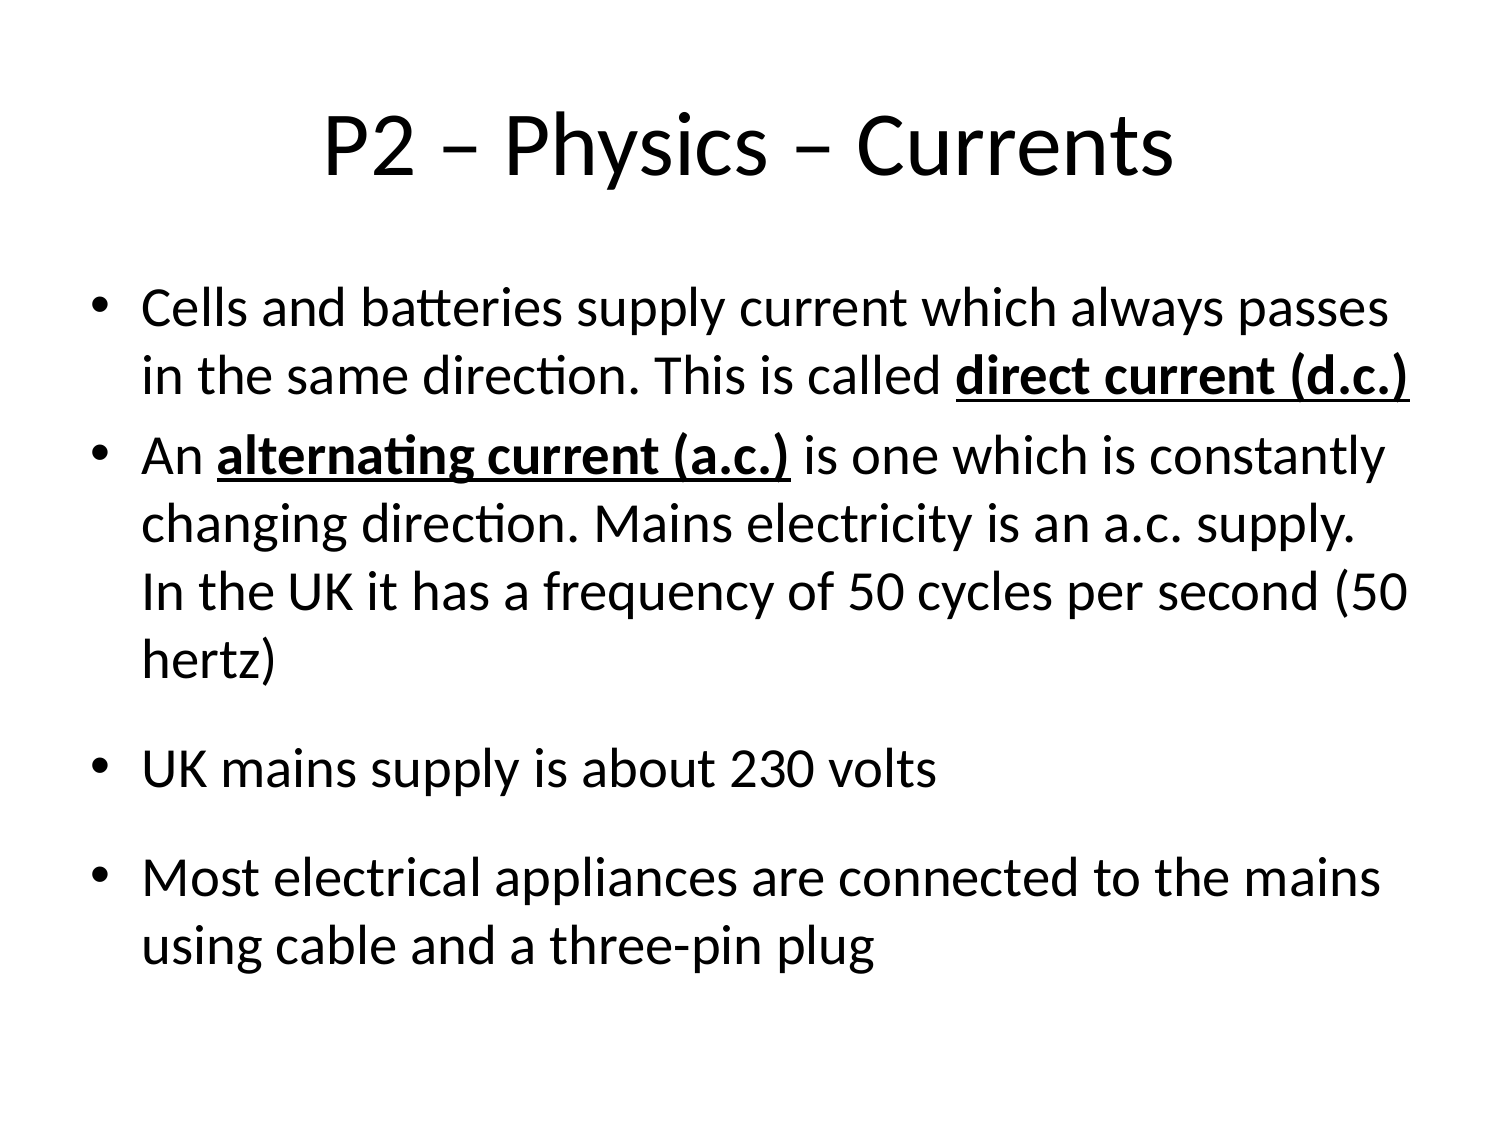

# P2 – Physics – Currents
Cells and batteries supply current which always passes in the same direction. This is called direct current (d.c.)
An alternating current (a.c.) is one which is constantly changing direction. Mains electricity is an a.c. supply. In the UK it has a frequency of 50 cycles per second (50 hertz)

UK mains supply is about 230 volts

Most electrical appliances are connected to the mains using cable and a three-pin plug